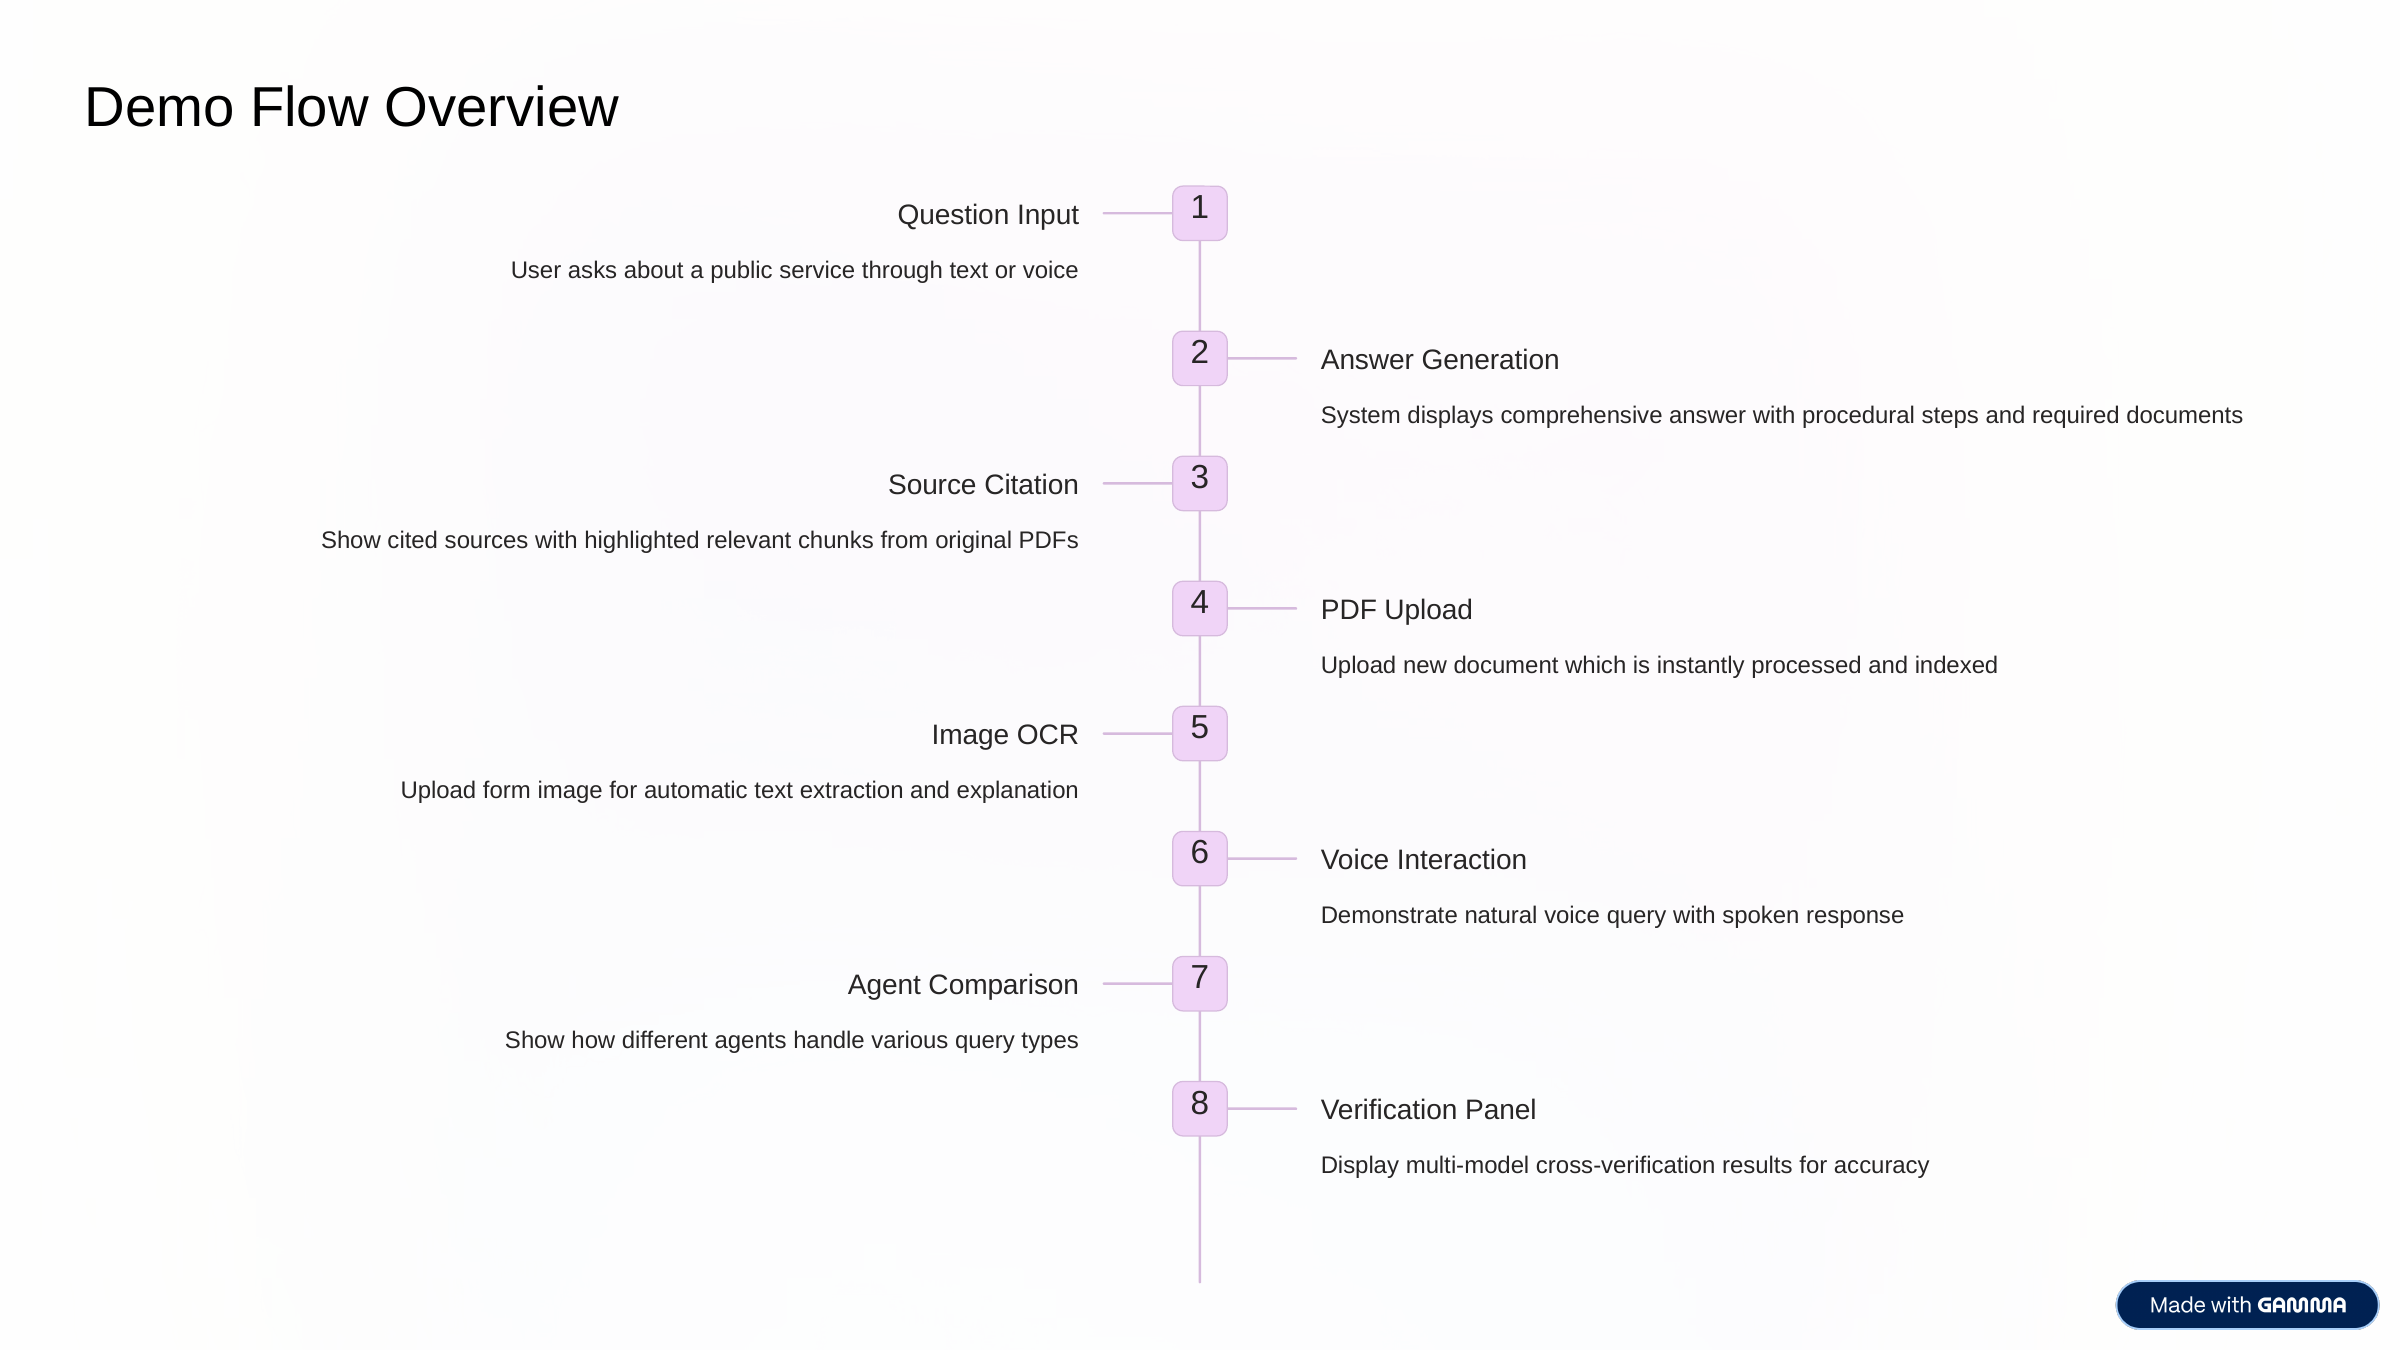

Demo Flow Overview

1
Question Input

User asks about a public service through text or voice

2
Answer Generation

System displays comprehensive answer with procedural steps and required documents

3
Source Citation

Show cited sources with highlighted relevant chunks from original PDFs

4
PDF Upload

Upload new document which is instantly processed and indexed

5
Image OCR

Upload form image for automatic text extraction and explanation

6
Voice Interaction

Demonstrate natural voice query with spoken response

7
Agent Comparison

Show how different agents handle various query types

8
Verification Panel

Display multi-model cross-verification results for accuracy